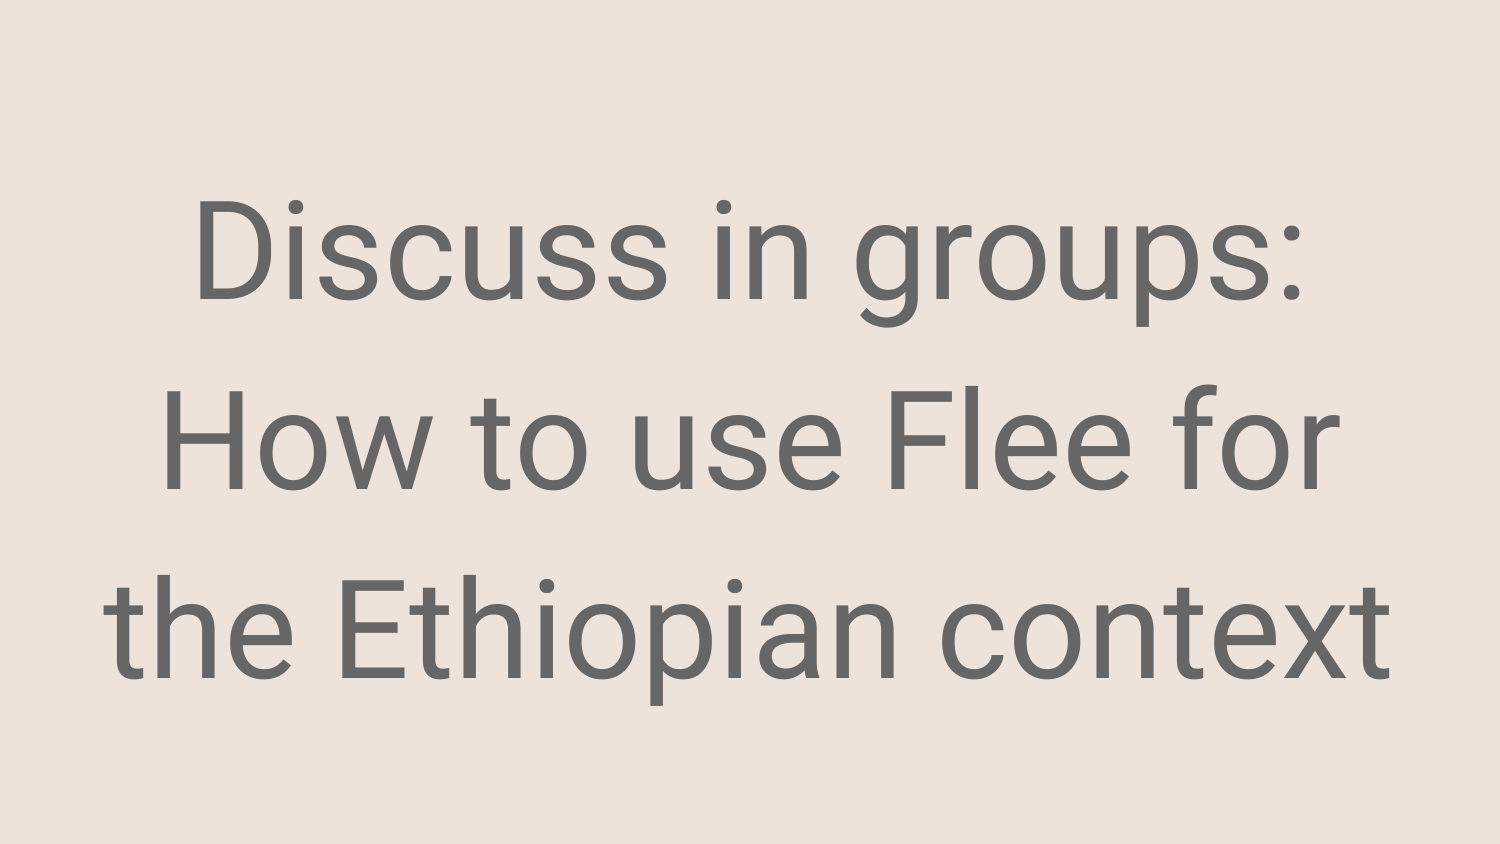

# Discuss in groups: How to use Flee for the Ethiopian context